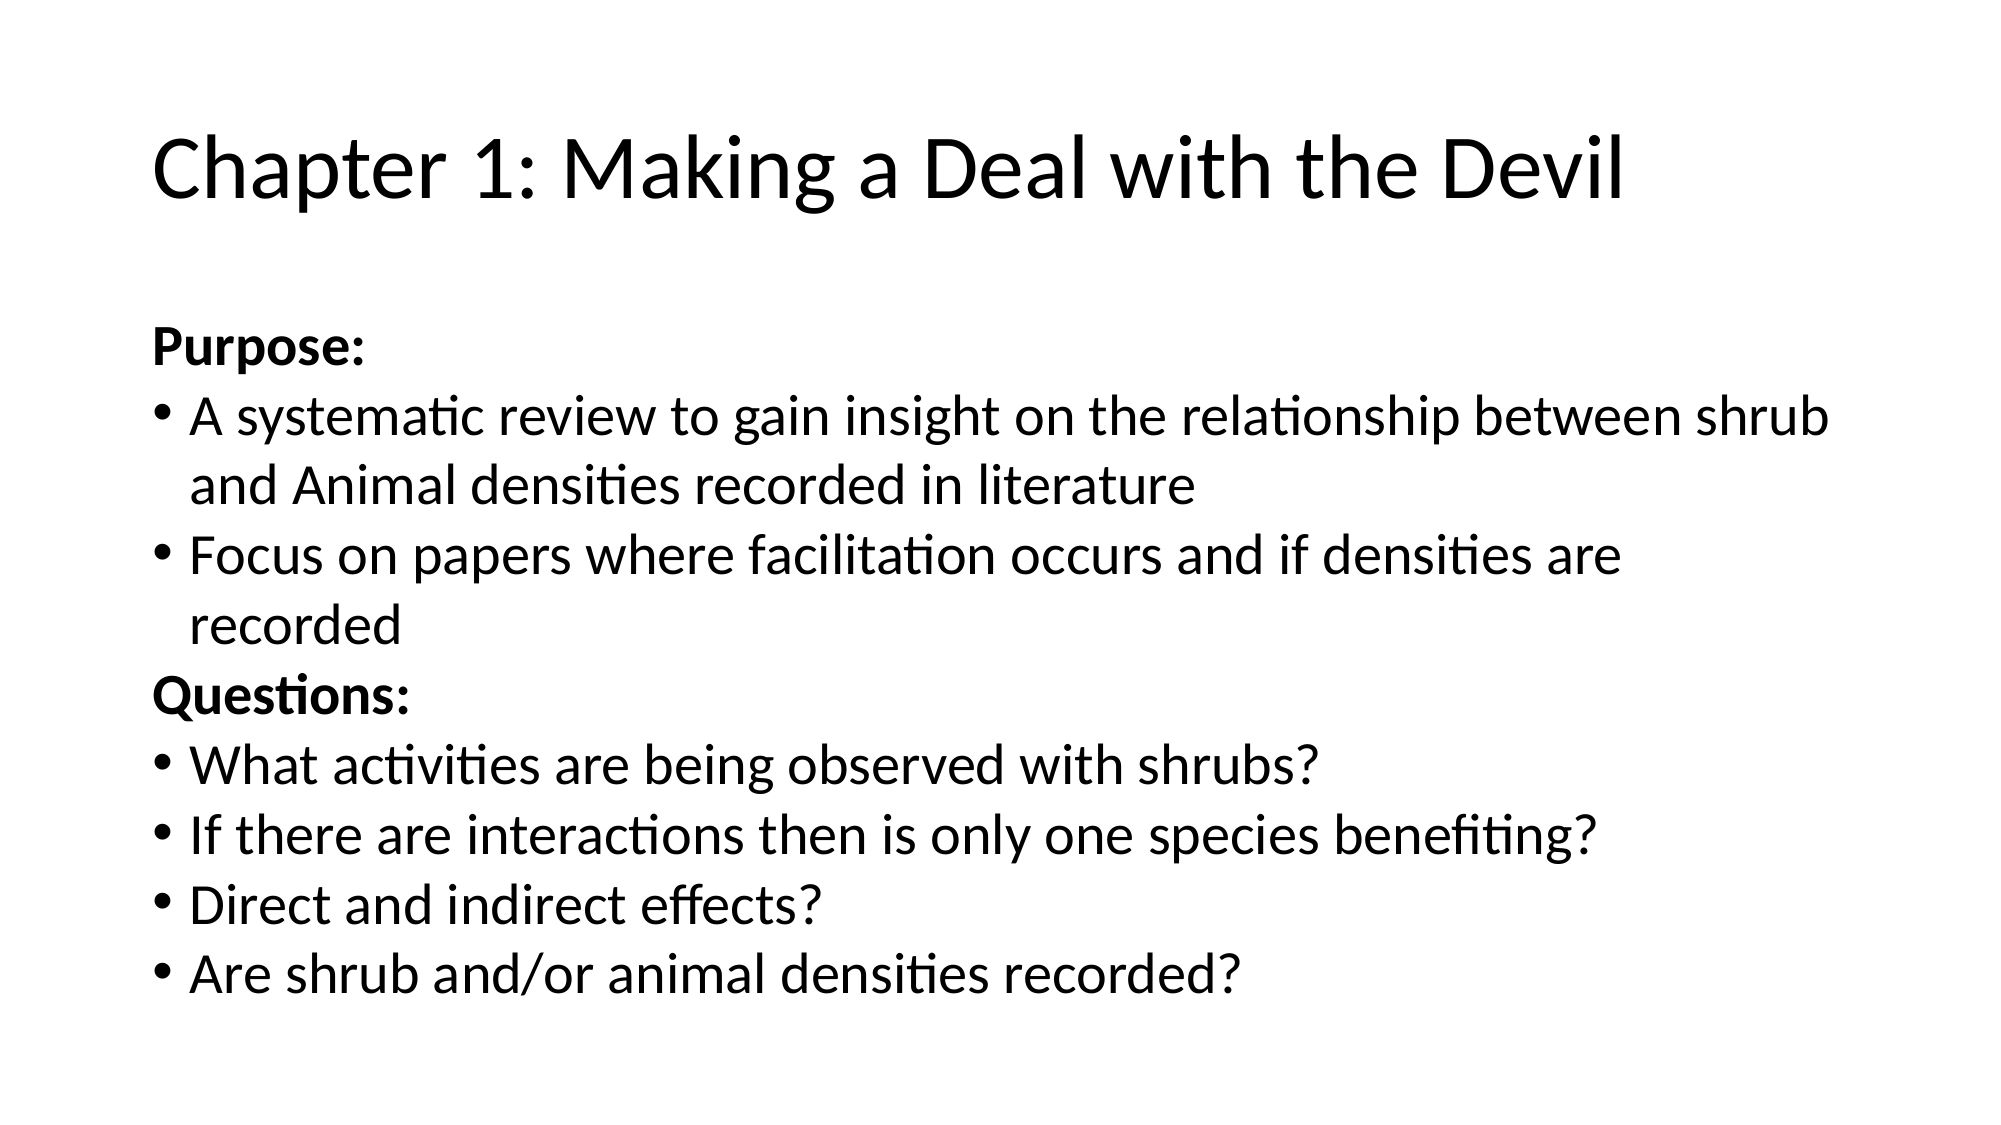

# Chapter 1: Making a Deal with the Devil
Purpose:
A systematic review to gain insight on the relationship between shrub and Animal densities recorded in literature
Focus on papers where facilitation occurs and if densities are recorded
Questions:
What activities are being observed with shrubs?
If there are interactions then is only one species benefiting?
Direct and indirect effects?
Are shrub and/or animal densities recorded?